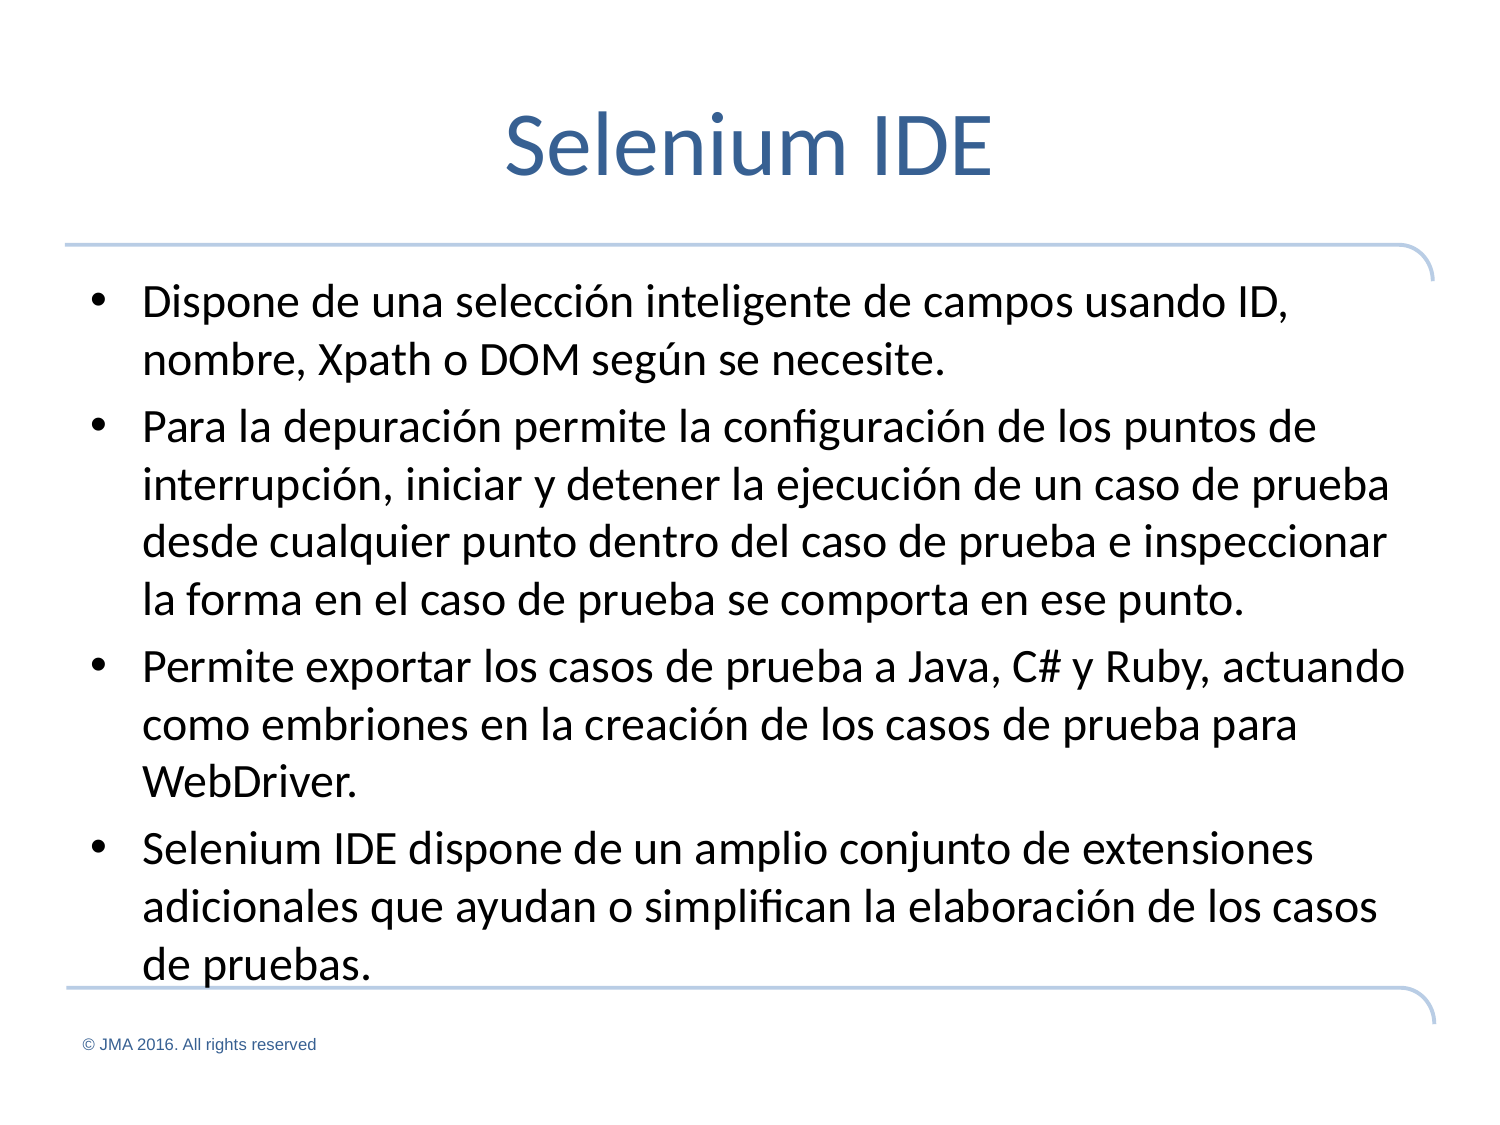

# Selenium IDE
Dispone de una selección inteligente de campos usando ID, nombre, Xpath o DOM según se necesite.
Para la depuración permite la configuración de los puntos de interrupción, iniciar y detener la ejecución de un caso de prueba desde cualquier punto dentro del caso de prueba e inspeccionar la forma en el caso de prueba se comporta en ese punto.
Permite exportar los casos de prueba a Java, C# y Ruby, actuando como embriones en la creación de los casos de prueba para WebDriver.
Selenium IDE dispone de un amplio conjunto de extensiones adicionales que ayudan o simplifican la elaboración de los casos de pruebas.